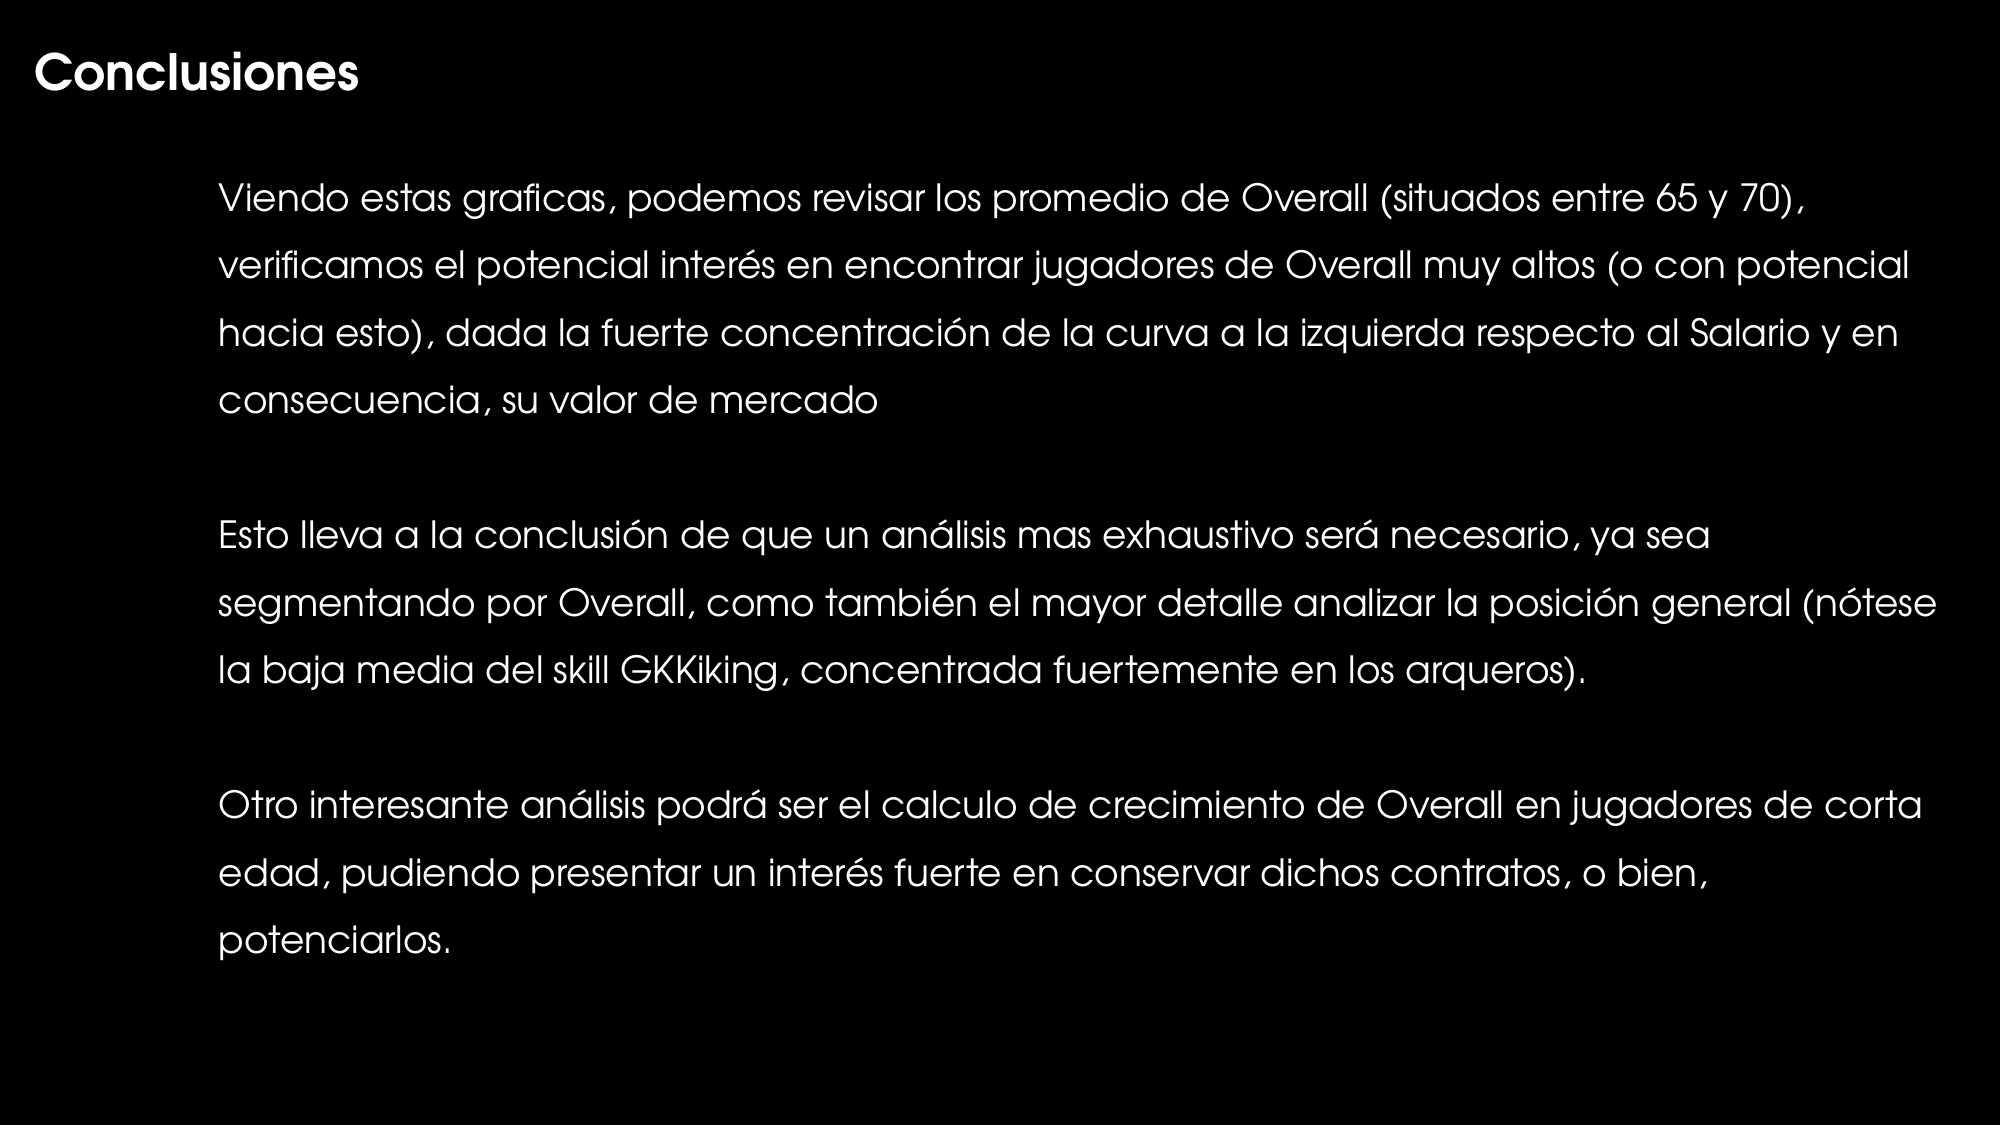

Conclusiones
Viendo estas graficas, podemos revisar los promedio de Overall (situados entre 65 y 70), verificamos el potencial interés en encontrar jugadores de Overall muy altos (o con potencial hacia esto), dada la fuerte concentración de la curva a la izquierda respecto al Salario y en consecuencia, su valor de mercado

Esto lleva a la conclusión de que un análisis mas exhaustivo será necesario, ya sea segmentando por Overall, como también el mayor detalle analizar la posición general (nótese la baja media del skill GKKiking, concentrada fuertemente en los arqueros).

Otro interesante análisis podrá ser el calculo de crecimiento de Overall en jugadores de corta edad, pudiendo presentar un interés fuerte en conservar dichos contratos, o bien, potenciarlos.